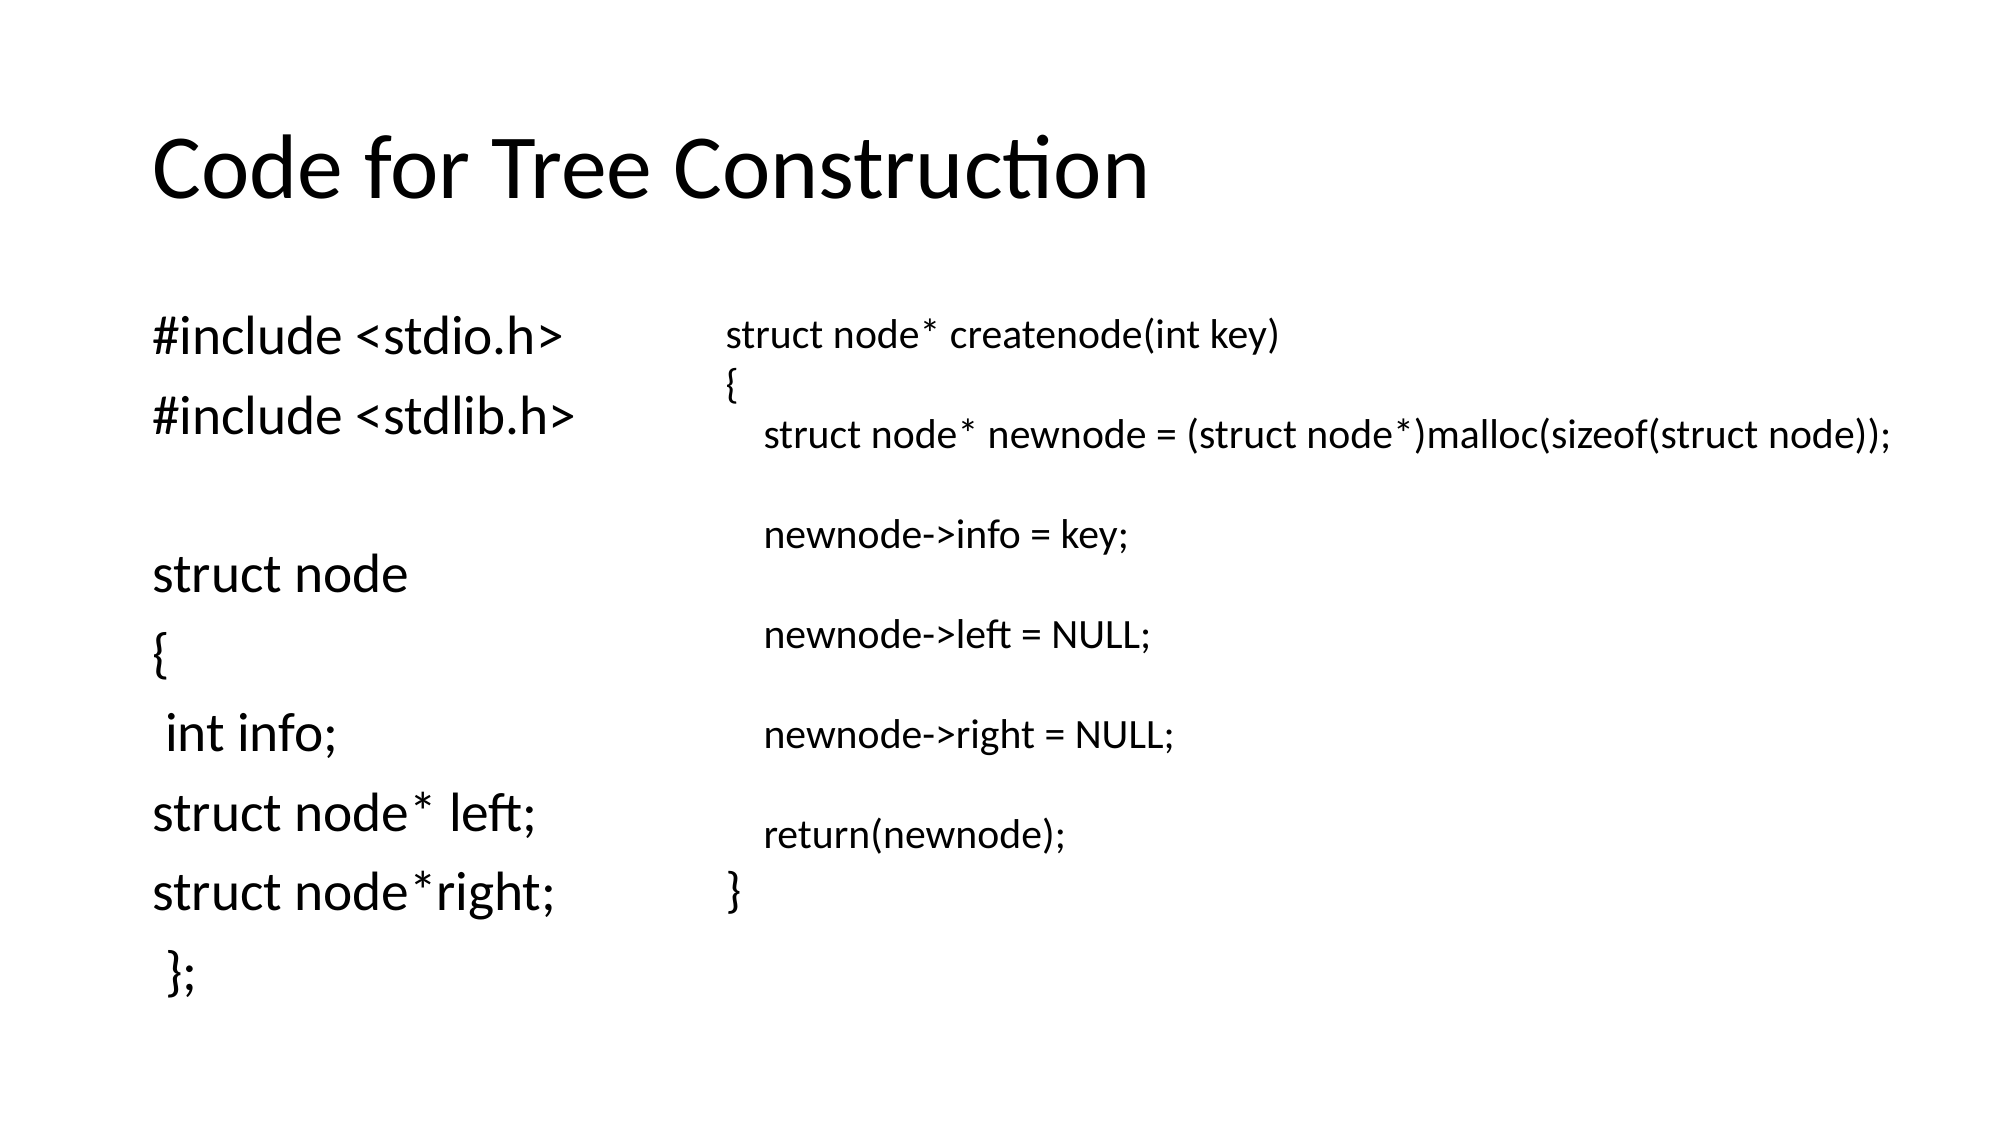

# Code for Tree Construction
#include <stdio.h>
#include <stdlib.h>

struct node
{
 int info;
struct node* left;
struct node*right;
 };
struct node* createnode(int key)
{
    struct node* newnode = (struct node*)malloc(sizeof(struct node));

    newnode->info = key;

    newnode->left = NULL;

    newnode->right = NULL;

    return(newnode);
}